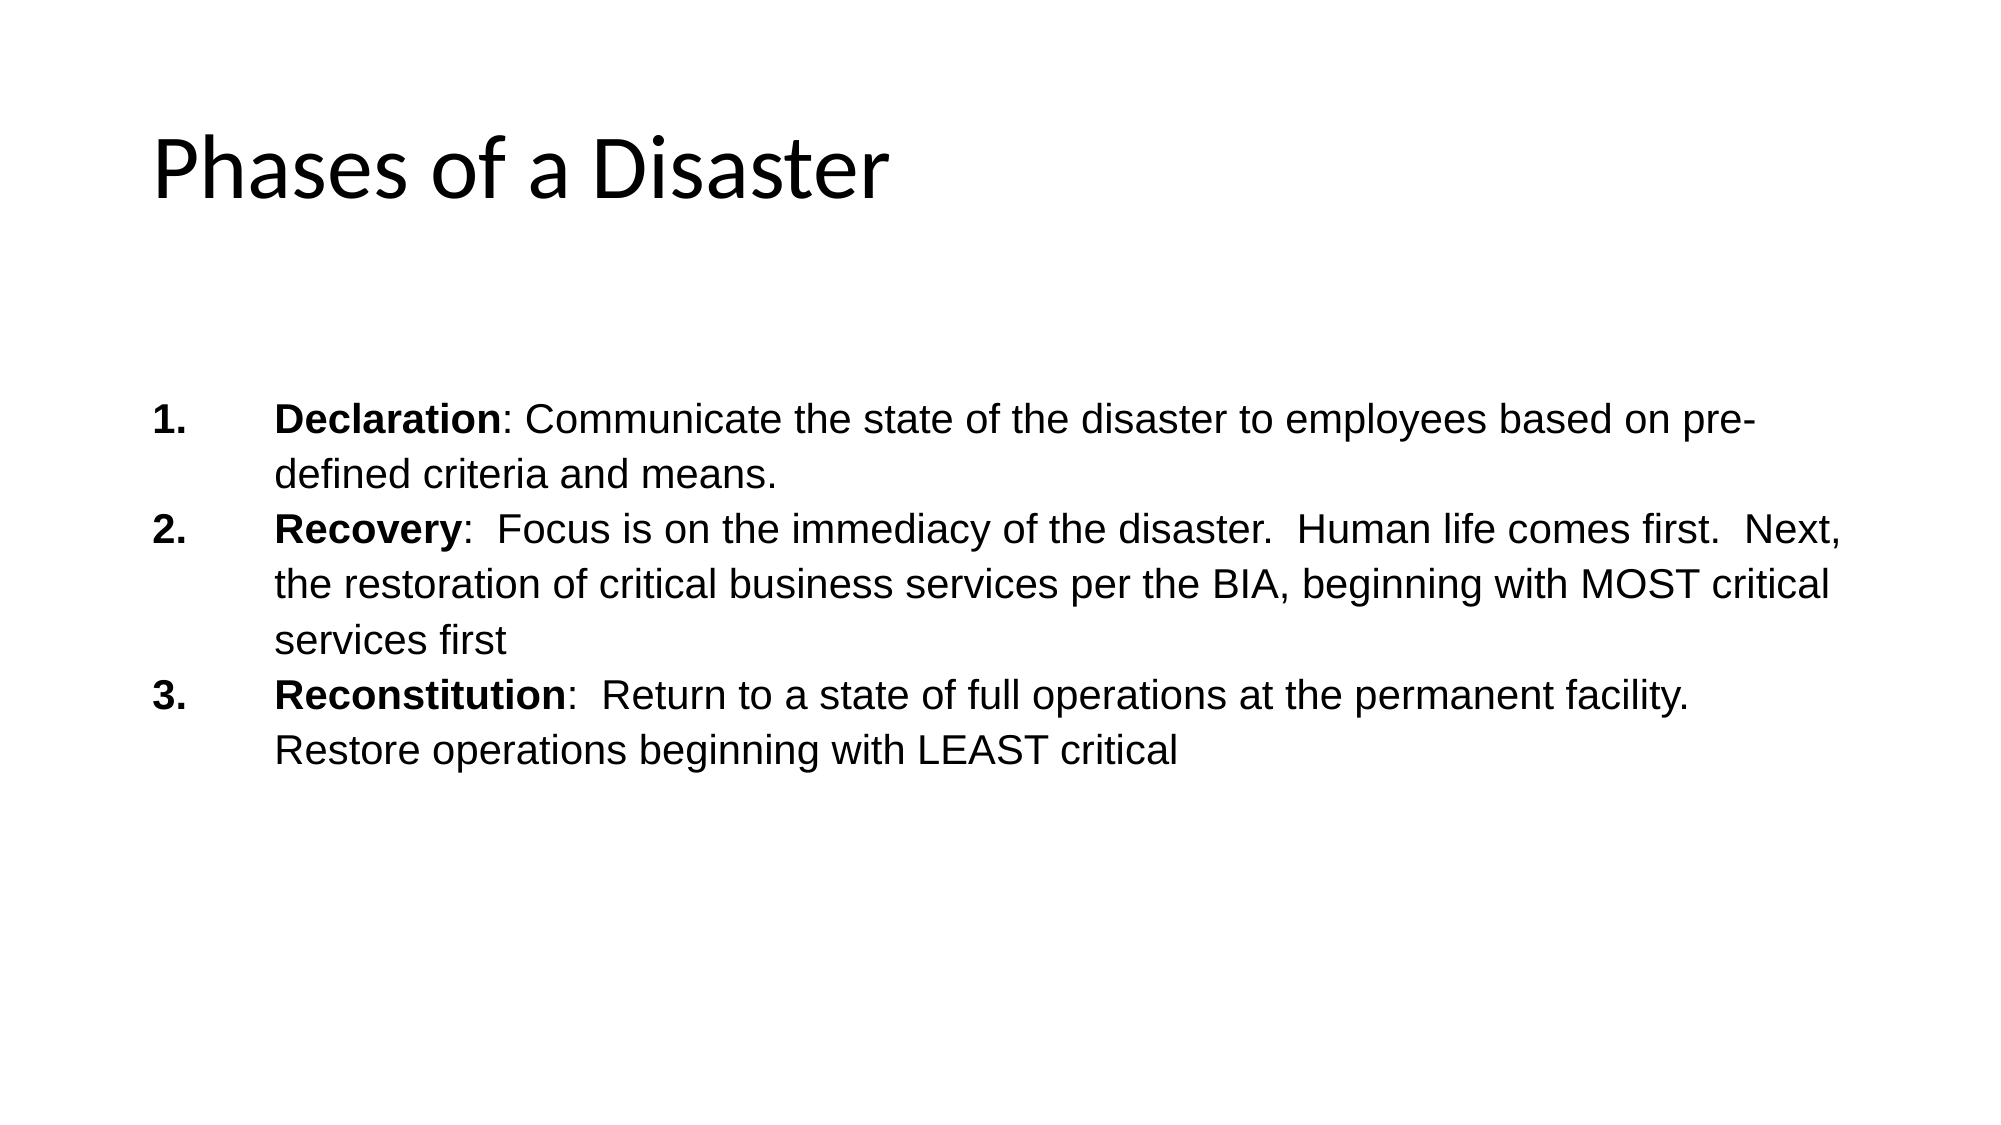

# Phases of a Disaster
Declaration: Communicate the state of the disaster to employees based on pre-defined criteria and means.
Recovery:  Focus is on the immediacy of the disaster.  Human life comes first.  Next, the restoration of critical business services per the BIA, beginning with MOST critical services first
Reconstitution:  Return to a state of full operations at the permanent facility.  Restore operations beginning with LEAST critical